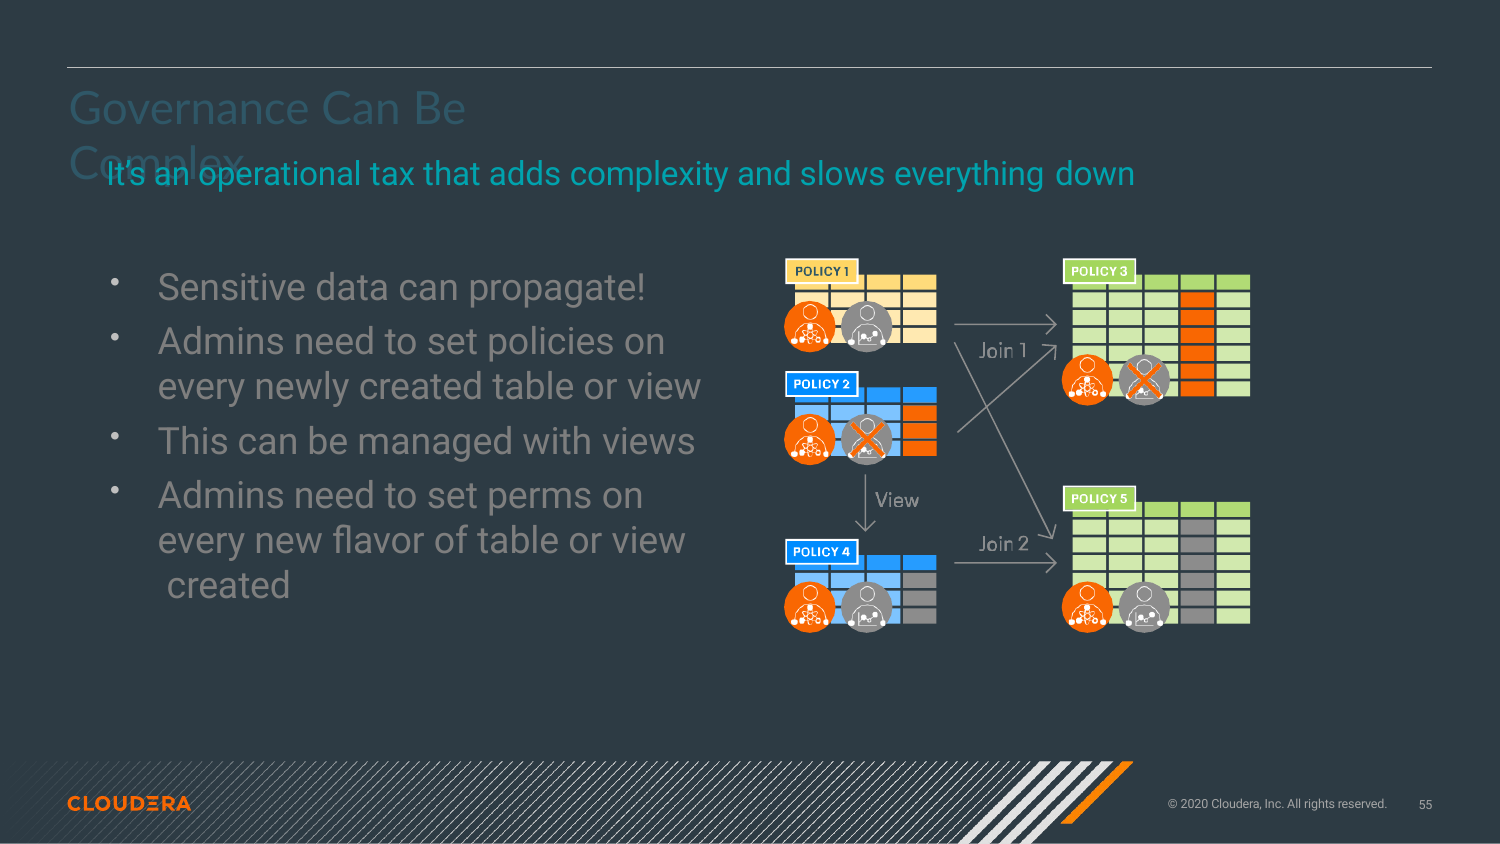

# Governance Can Be Complex
It’s an operational tax that adds complexity and slows everything down

Sensitive data can propagate!
Admins need to set policies on  every newly created table or view
This can be managed with views
Admins need to set perms on  every new ﬂavor of table or view  created

© 2020 Cloudera, Inc. All rights reserved.
55